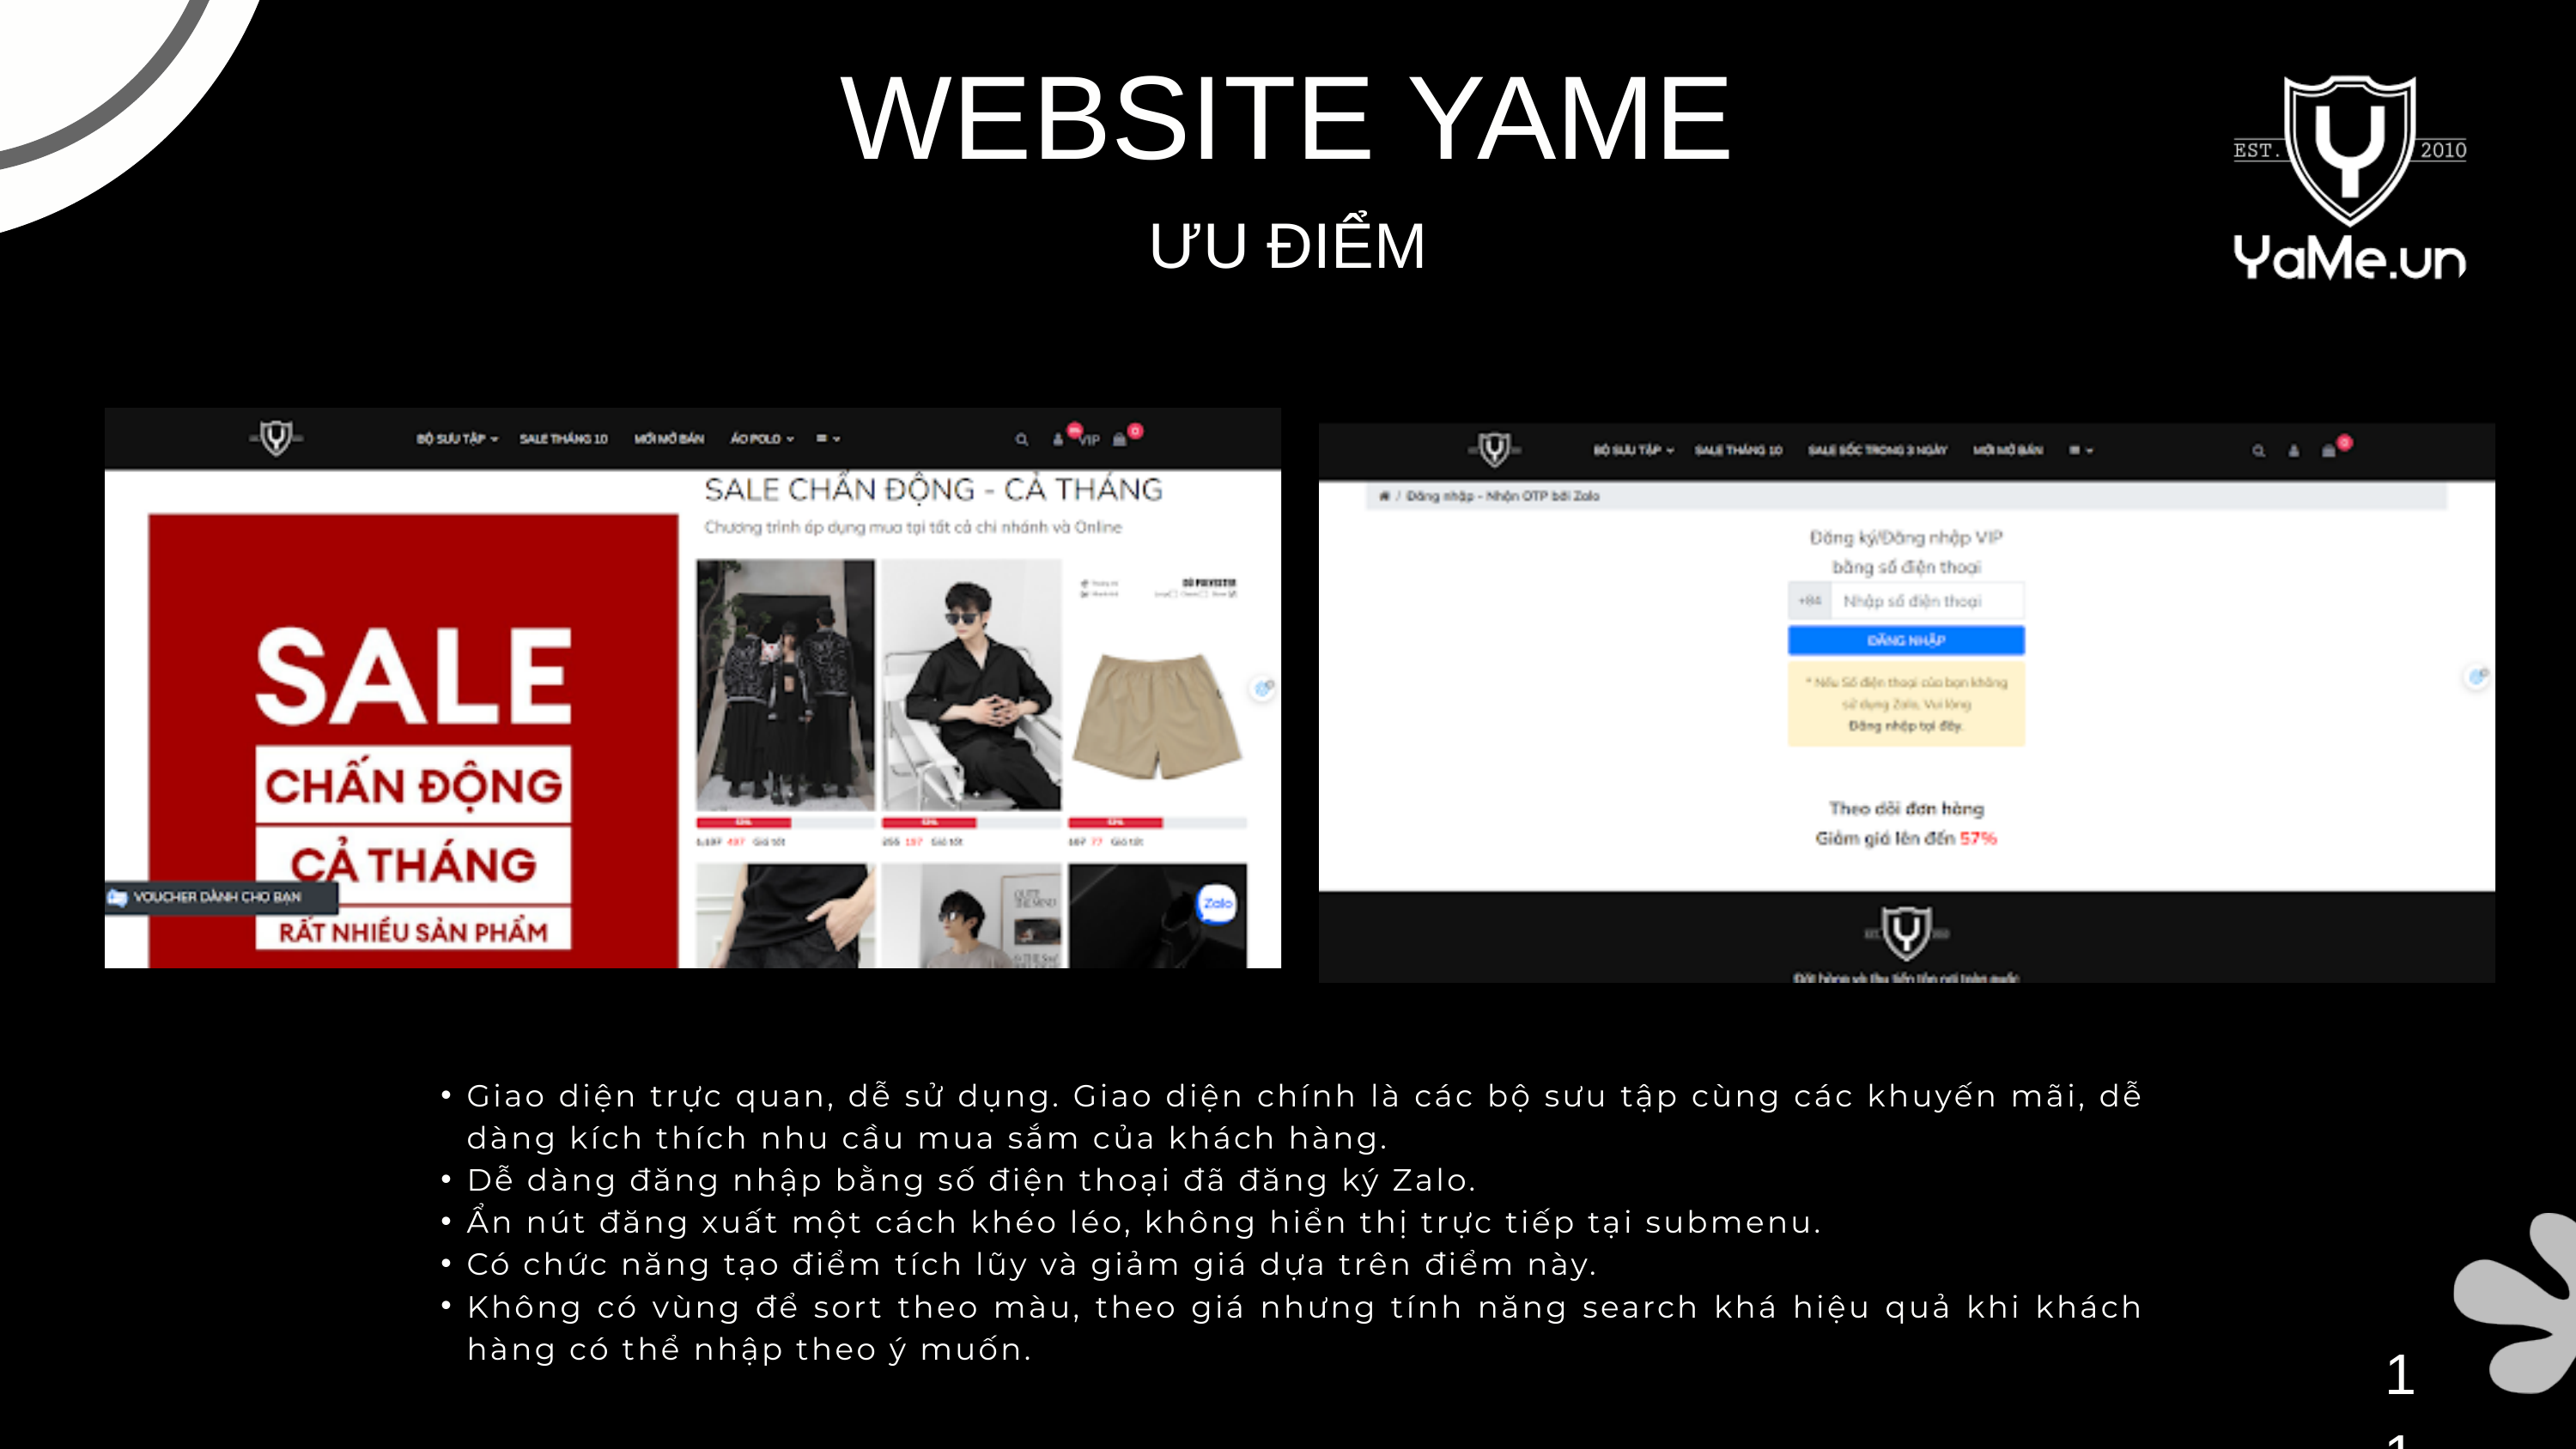

WEBSITE YAME
ƯU ĐIỂM

Giao diện trực quan, dễ sử dụng. Giao diện chính là các bộ sưu tập cùng các khuyến mãi, dễ dàng kích thích nhu cầu mua sắm của khách hàng.
Dễ dàng đăng nhập bằng số điện thoại đã đăng ký Zalo.
Ẩn nút đăng xuất một cách khéo léo, không hiển thị trực tiếp tại submenu.
Có chức năng tạo điểm tích lũy và giảm giá dựa trên điểm này.
Không có vùng để sort theo màu, theo giá nhưng tính năng search khá hiệu quả khi khách hàng có thể nhập theo ý muốn.

11